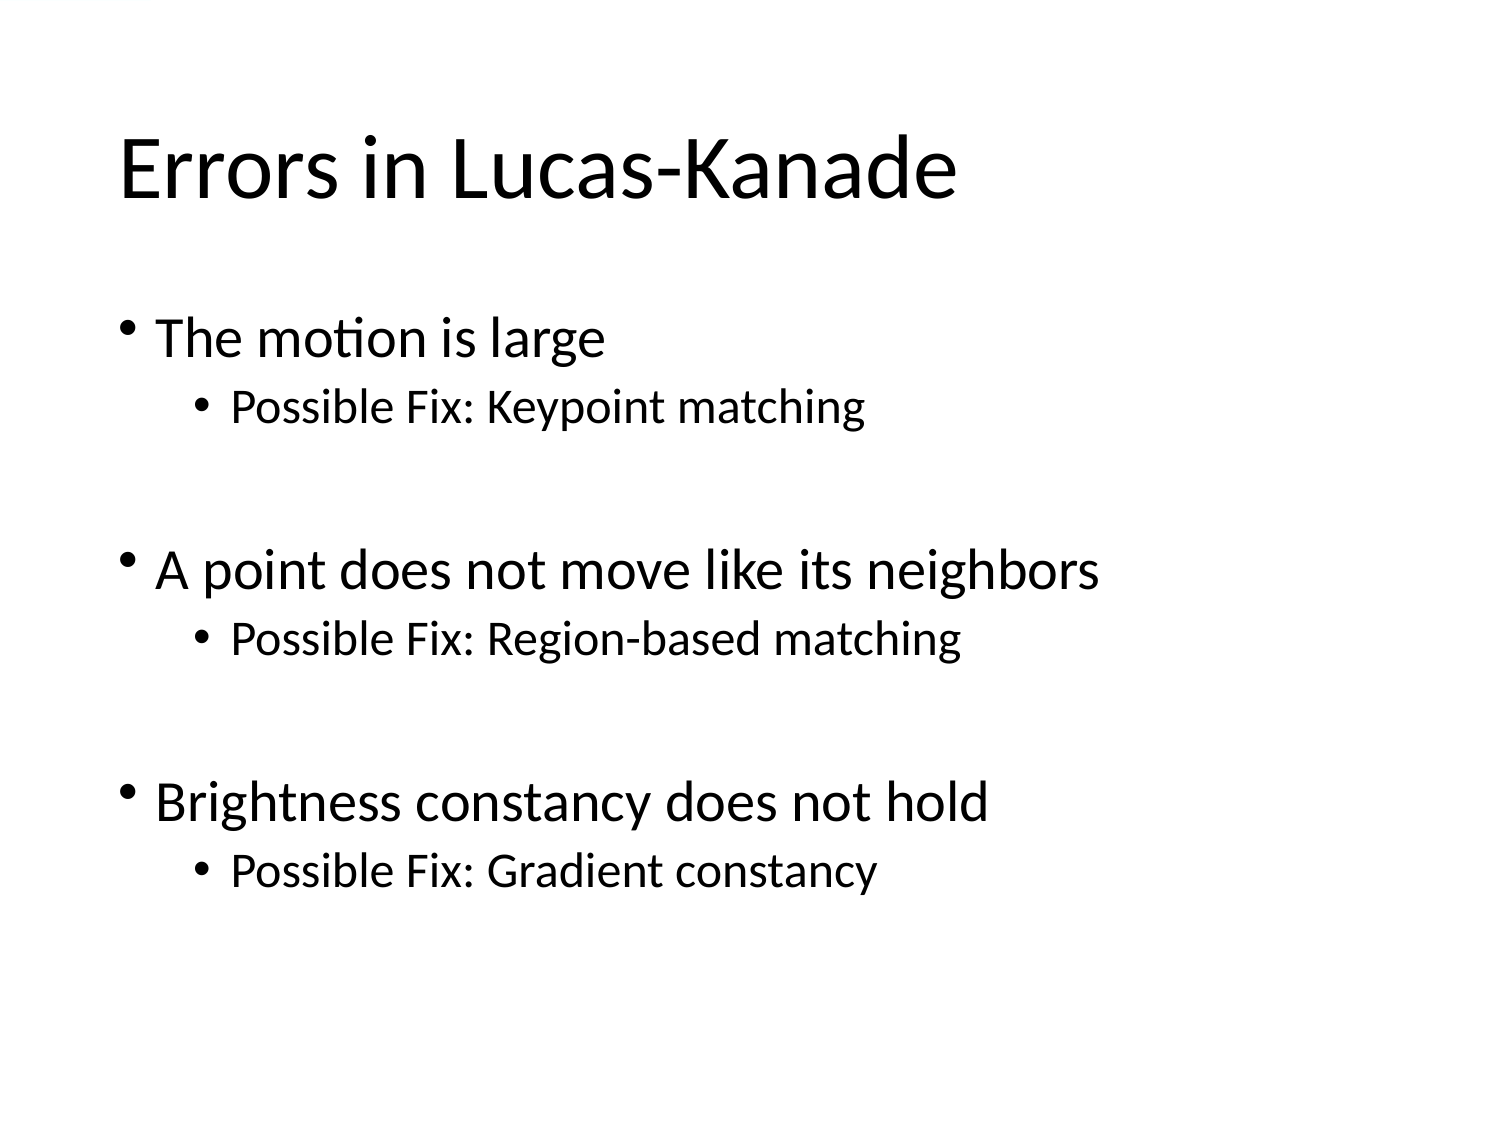

# Errors in Lucas-Kanade
The motion is large
Possible Fix: Keypoint matching

A point does not move like its neighbors
Possible Fix: Region-based matching

Brightness constancy does not hold
Possible Fix: Gradient constancy